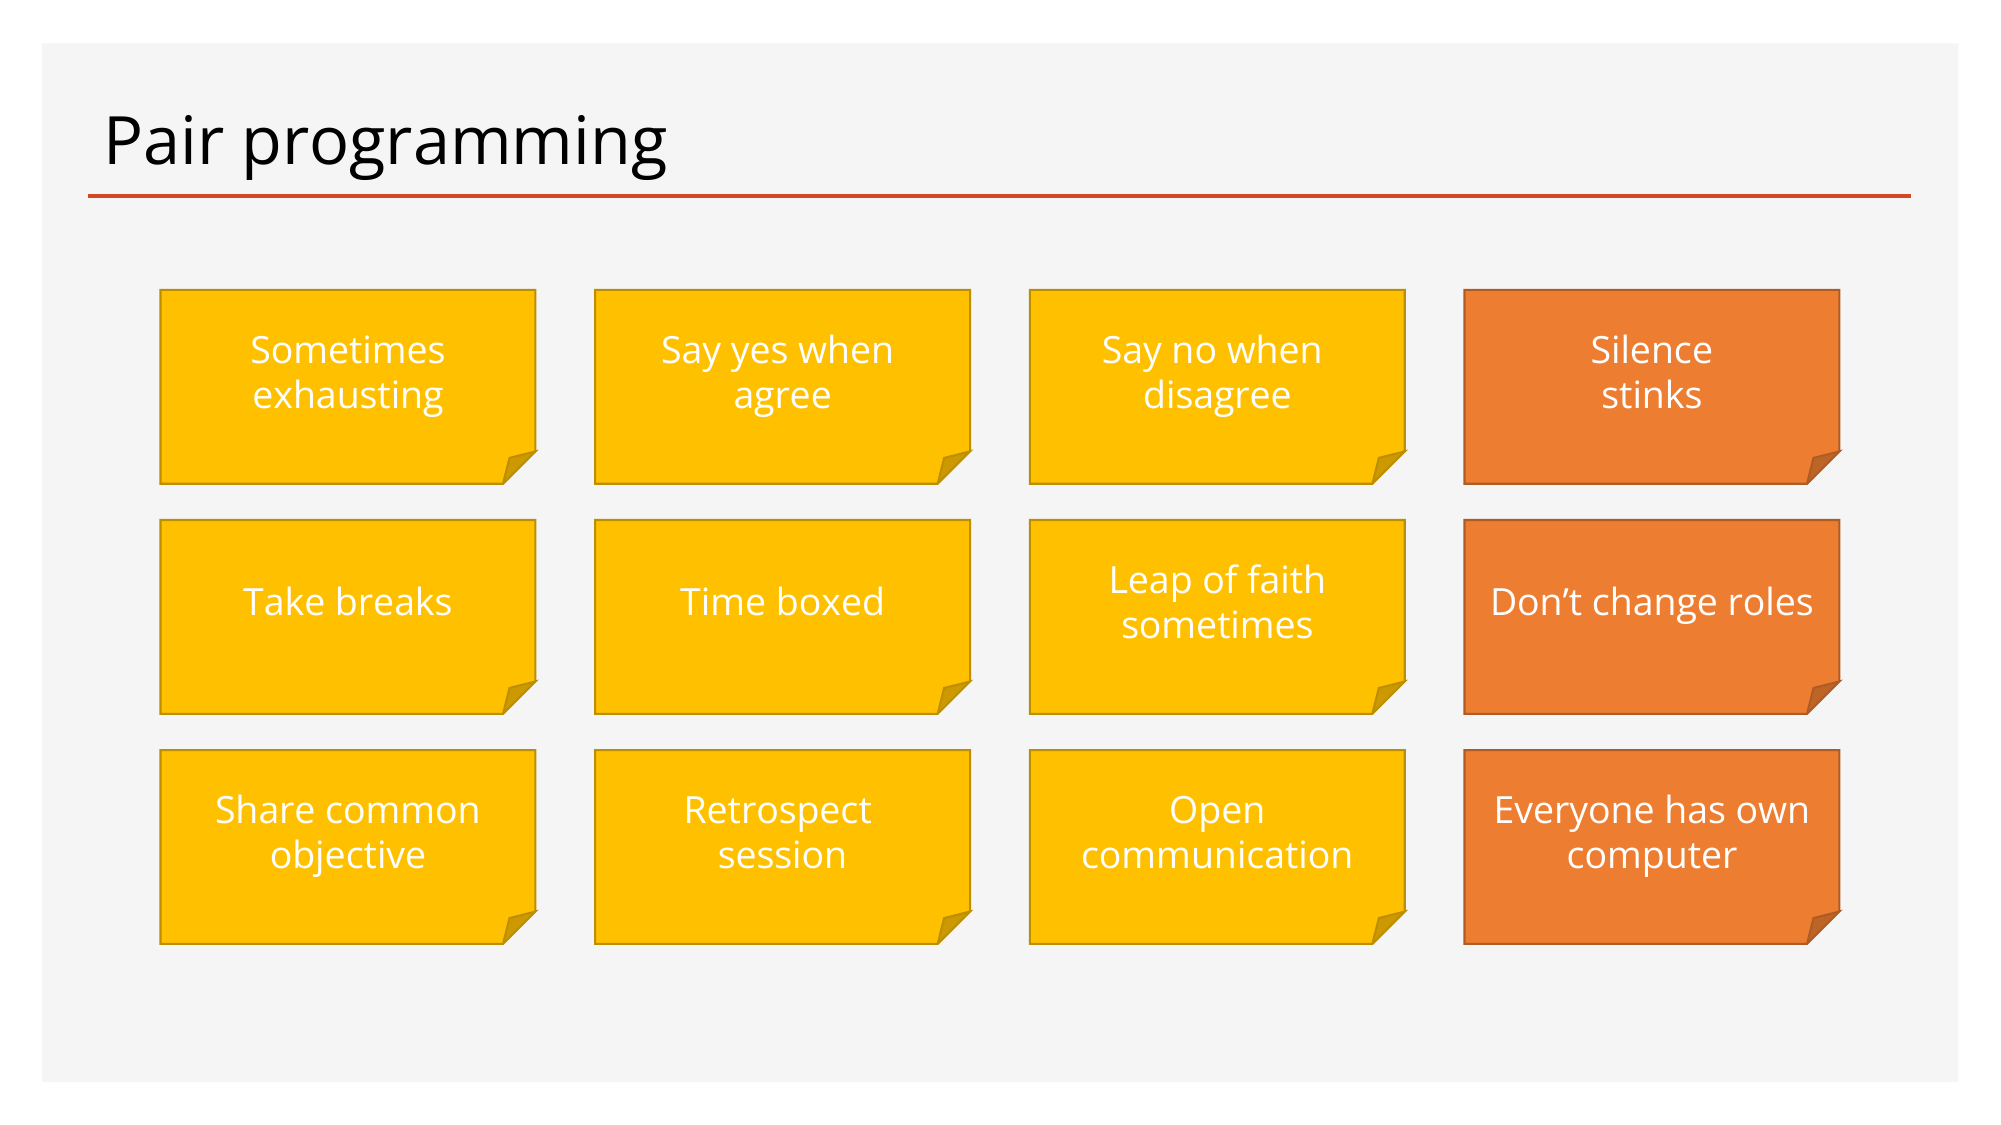

# Pair programming
Sometimes exhausting
Say yes when
agree
Say no when
disagree
Silence
stinks
Take breaks
Time boxed
Leap of faith sometimes
Don’t change roles
Share common objective
Retrospect
session
Open
communication
Everyone has own computer